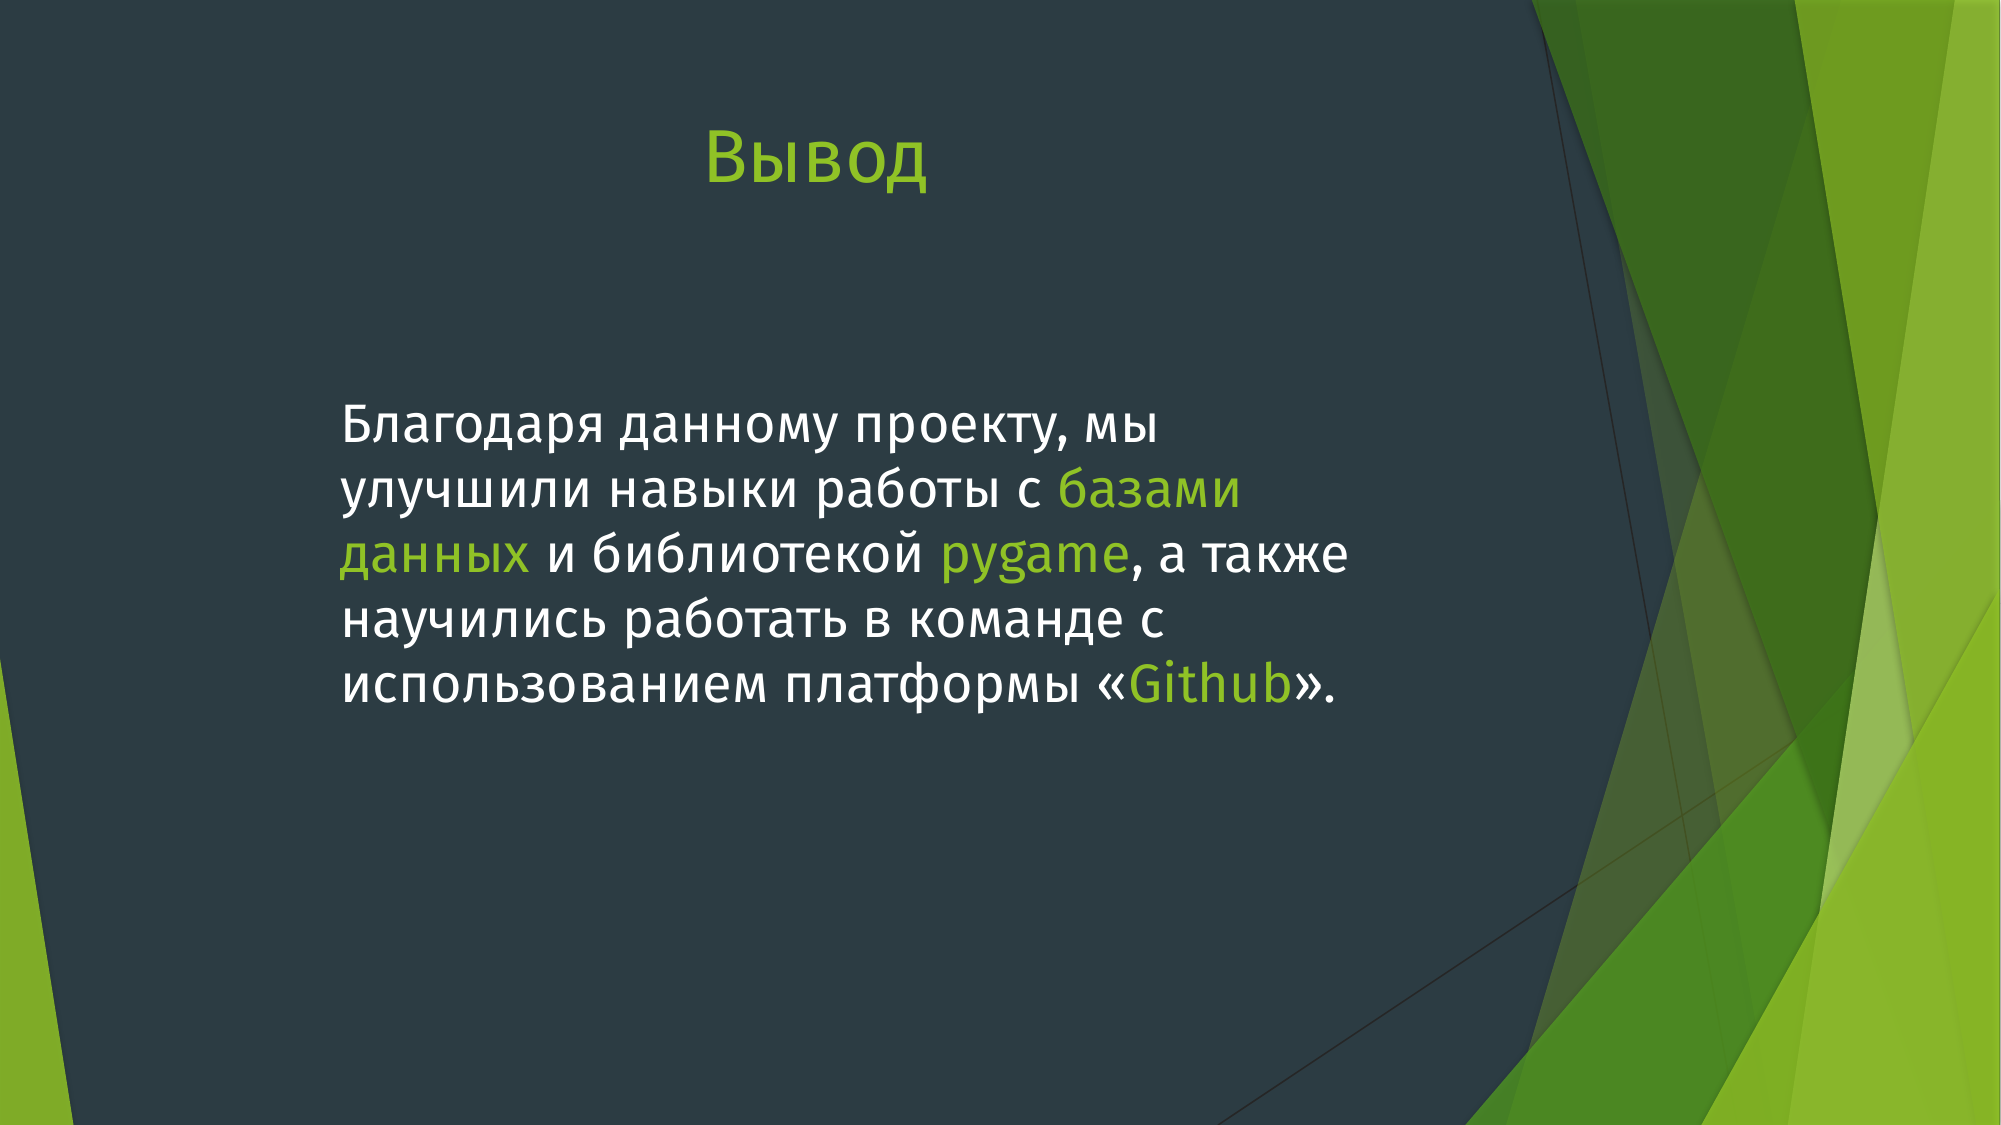

# Вывод
Благодаря данному проекту, мы улучшили навыки работы с базами данных и библиотекой pygame, а также научились работать в команде с использованием платформы «Github».